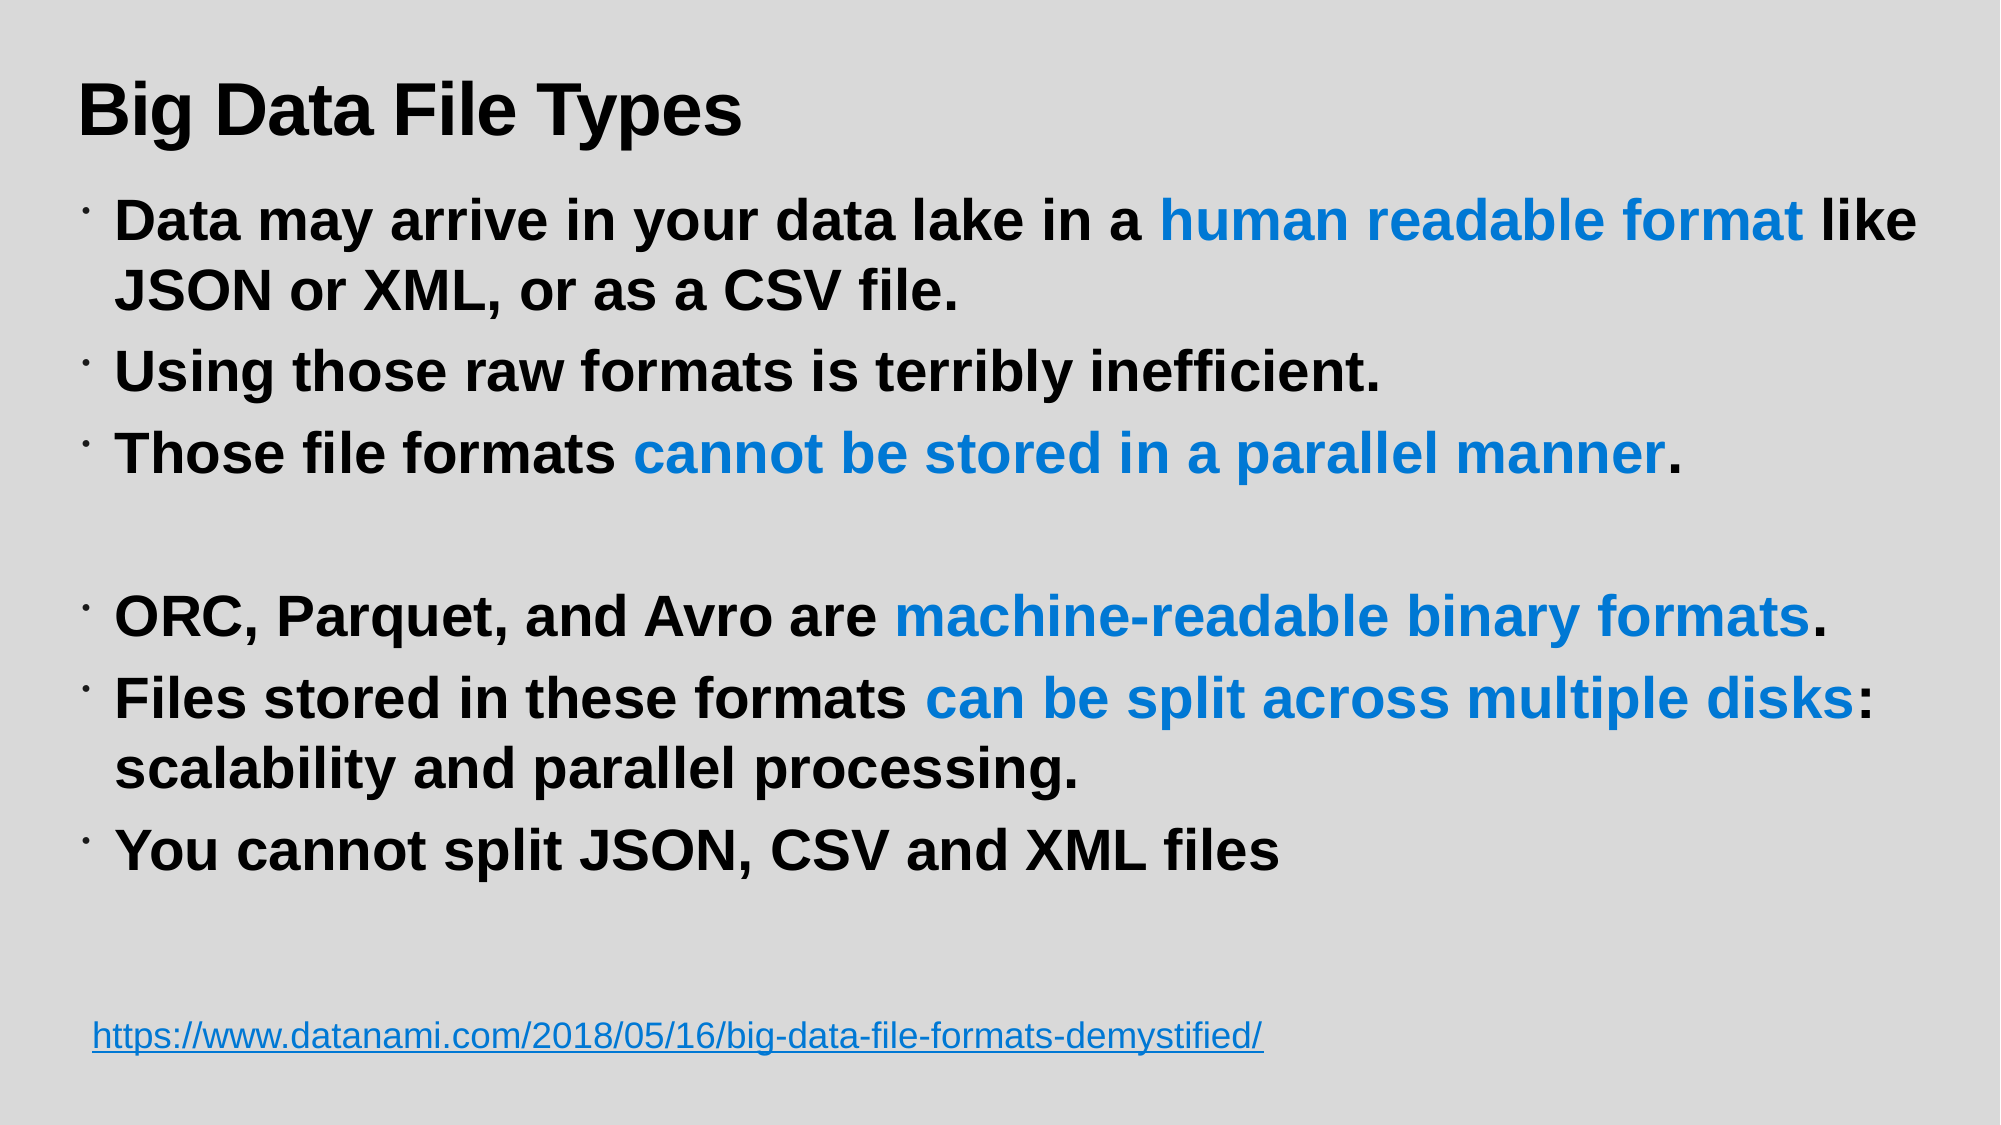

# Big Data File Types
Data may arrive in your data lake in a human readable format like JSON or XML, or as a CSV file.
Using those raw formats is terribly inefficient.
Those file formats cannot be stored in a parallel manner.

ORC, Parquet, and Avro are machine-readable binary formats.
Files stored in these formats can be split across multiple disks: scalability and parallel processing.
You cannot split JSON, CSV and XML files
https://www.datanami.com/2018/05/16/big-data-file-formats-demystified/